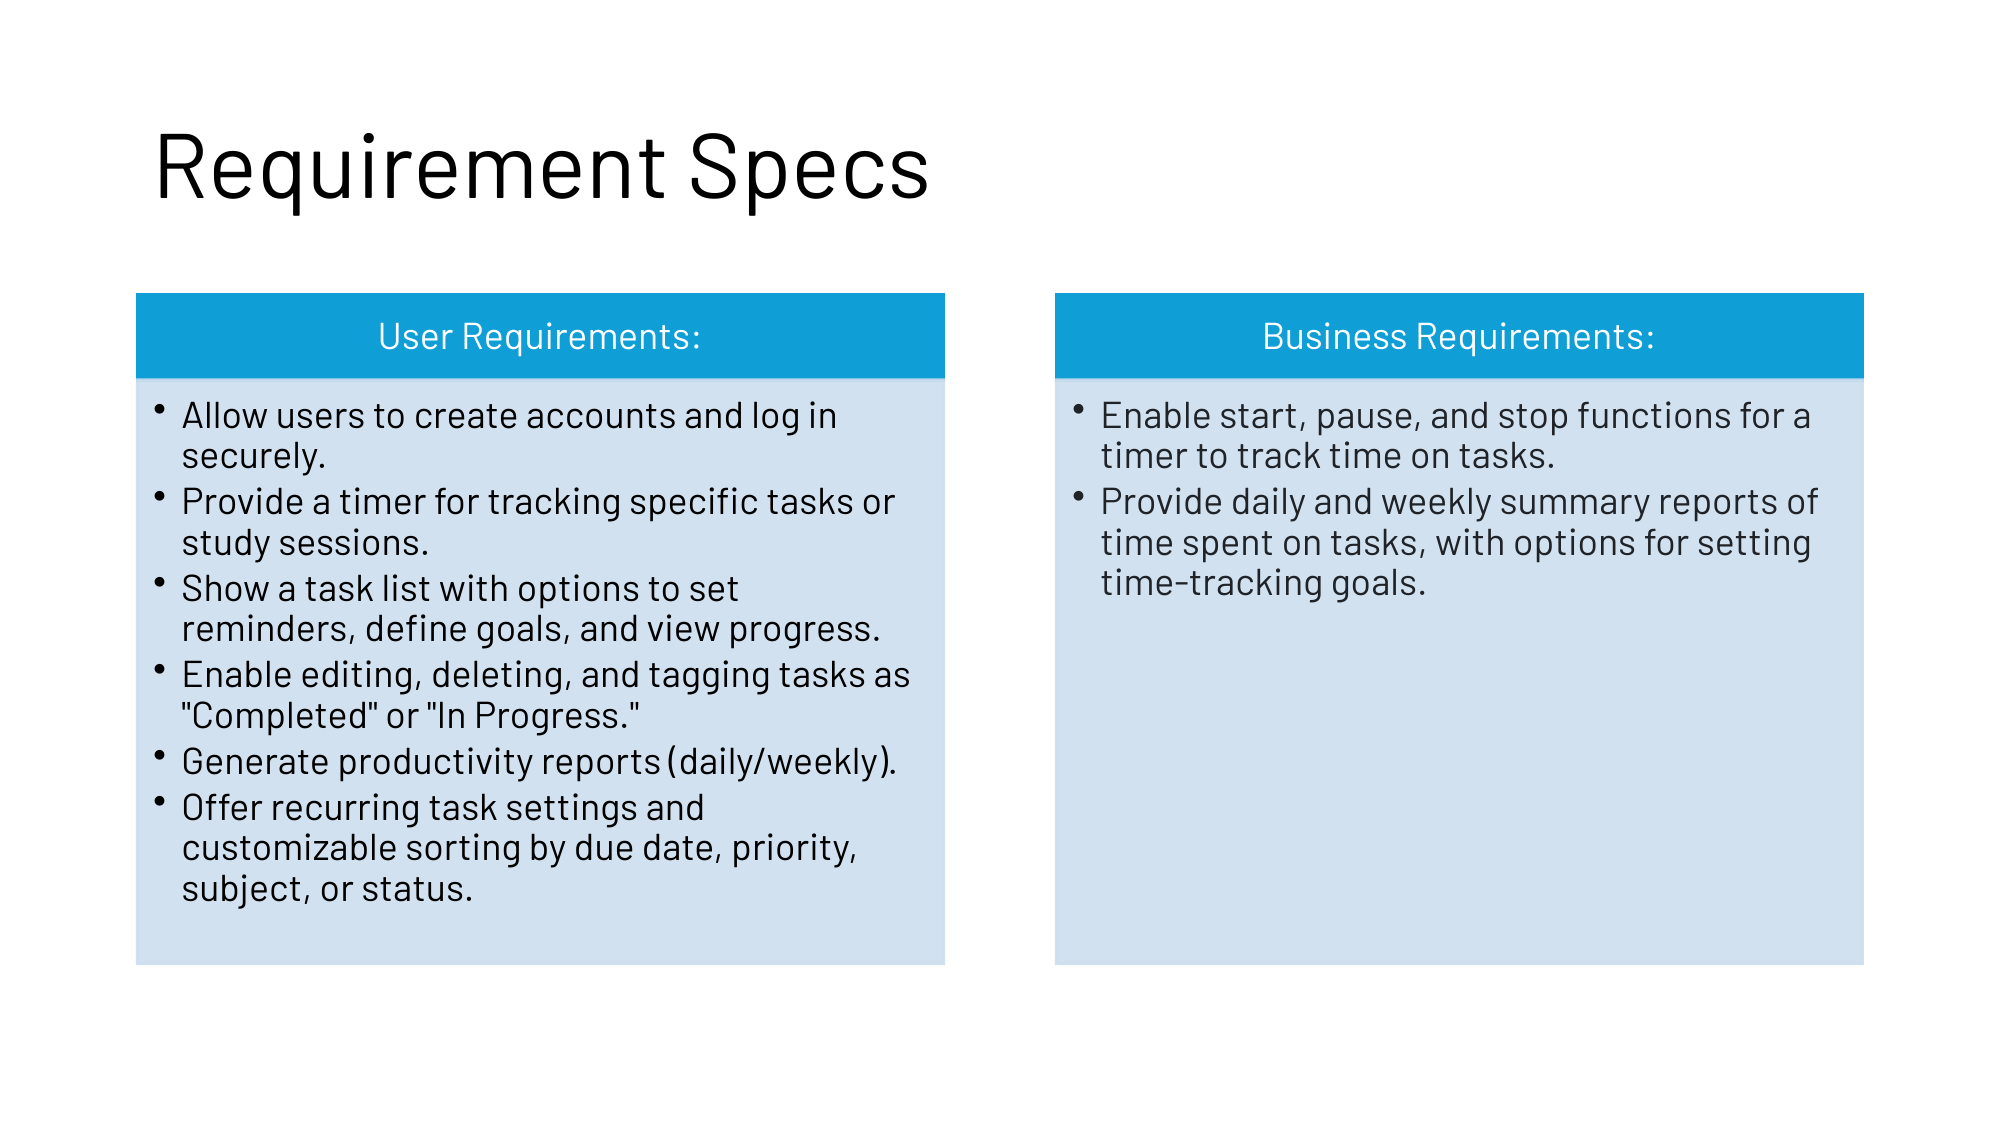

# Requirement Specs
User Requirements:
Allow users to create accounts and log in securely.
Provide a timer for tracking specific tasks or study sessions.
Show a task list with options to set reminders, define goals, and view progress.
Enable editing, deleting, and tagging tasks as "Completed" or "In Progress."
Generate productivity reports (daily/weekly).
Offer recurring task settings and customizable sorting by due date, priority, subject, or status.
Business Requirements:
Enable start, pause, and stop functions for a timer to track time on tasks.
Provide daily and weekly summary reports of time spent on tasks, with options for setting time-tracking goals.